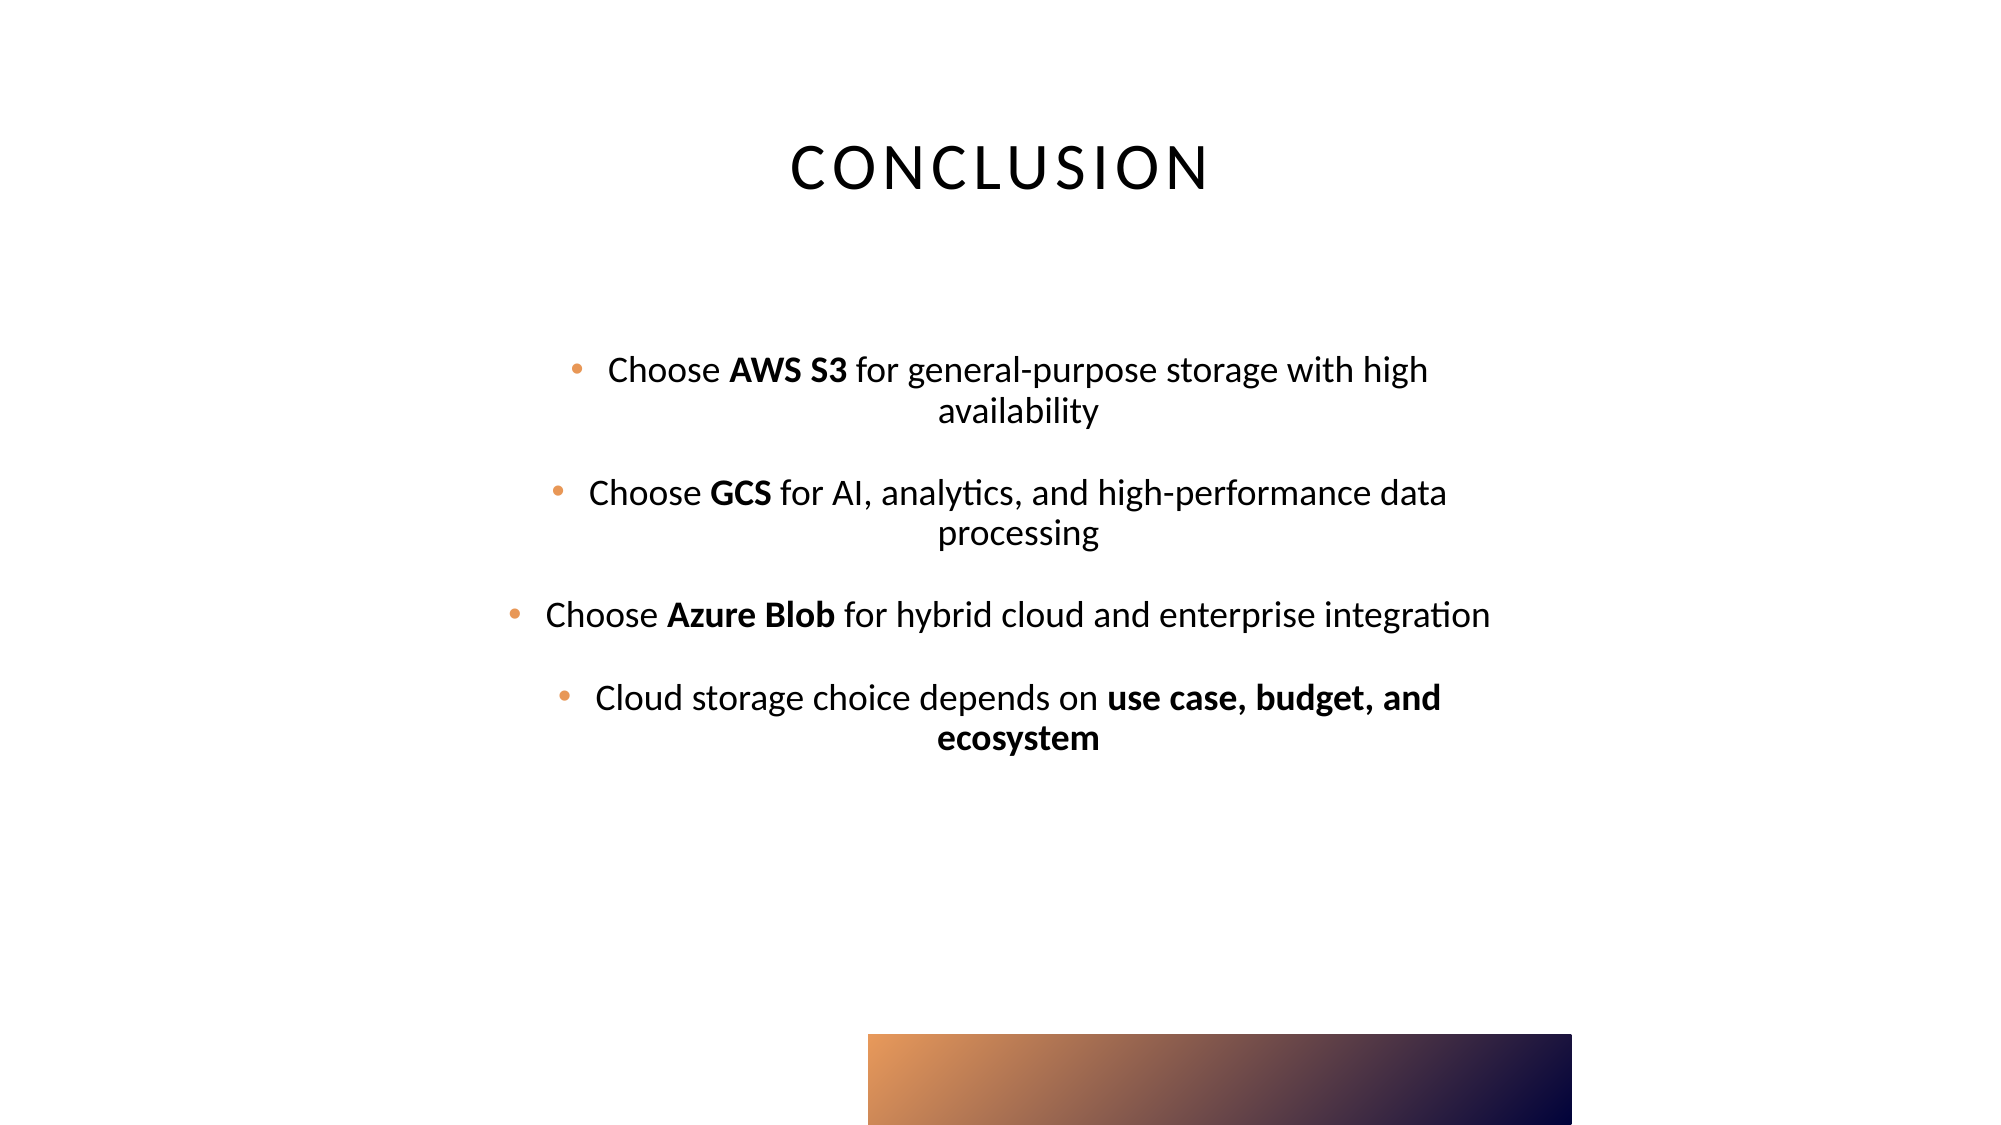

# conclusion
Choose AWS S3 for general-purpose storage with high availability
Choose GCS for AI, analytics, and high-performance data processing
Choose Azure Blob for hybrid cloud and enterprise integration
Cloud storage choice depends on use case, budget, and ecosystem